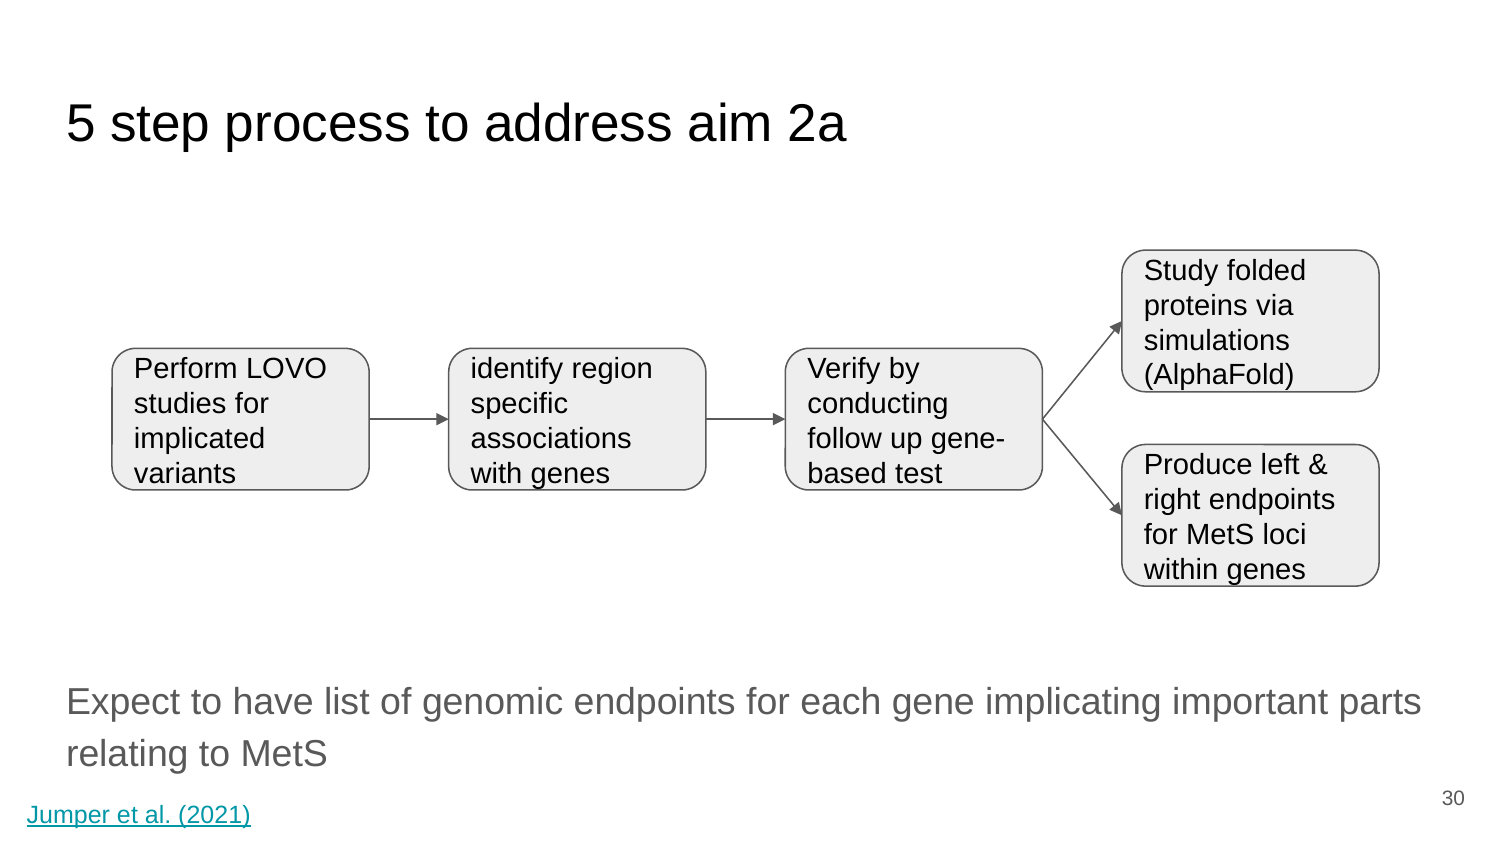

# 5 step process to address aim 2a
Study folded proteins via simulations (AlphaFold)
Perform LOVO studies for implicated variants
identify region specific associations with genes
Verify by conducting follow up gene-based test
Produce left & right endpoints for MetS loci within genes
Expect to have list of genomic endpoints for each gene implicating important parts relating to MetS
30
Jumper et al. (2021)